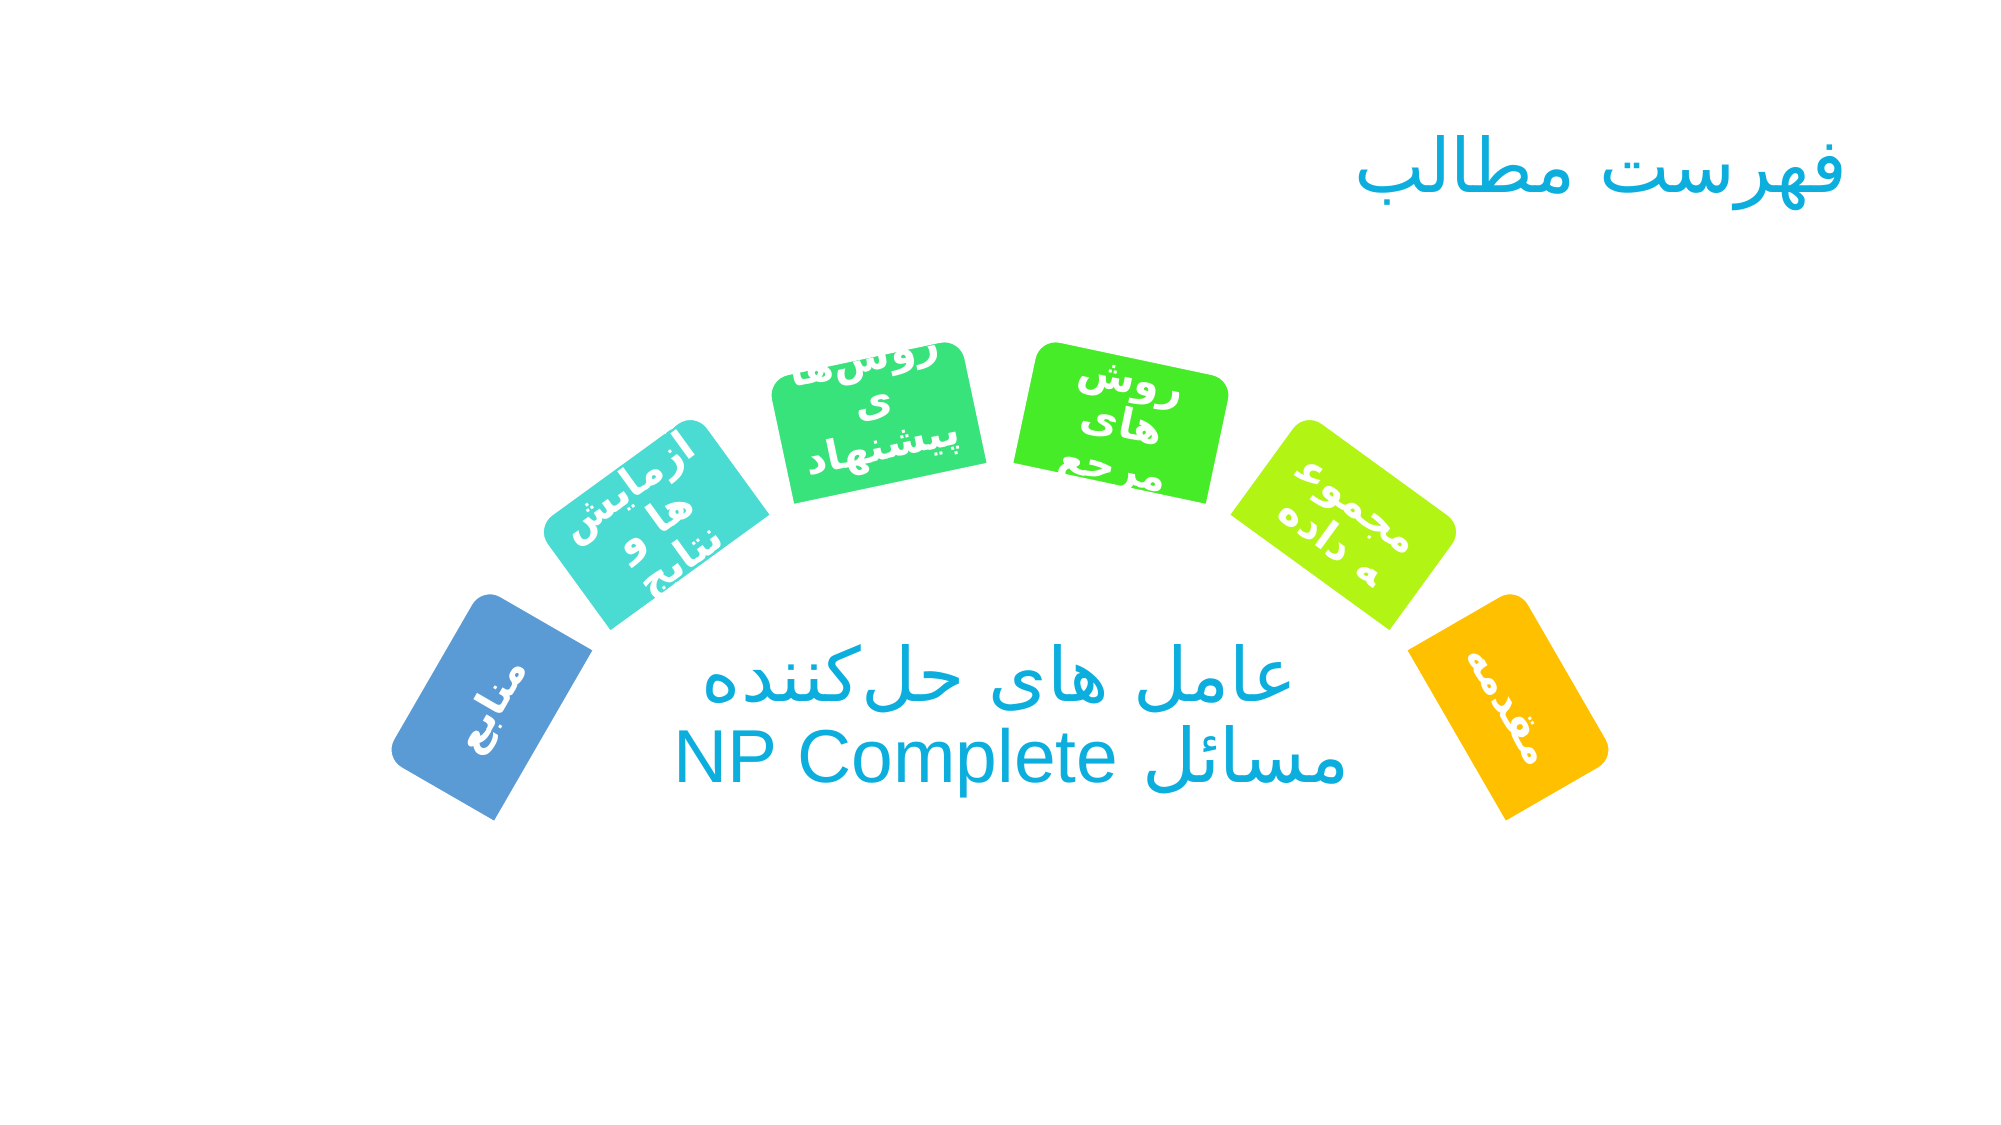

# فهرست مطالب
روش‌های پیشنهادی
روش های مرجع
آزمایش ها و نتایج
مجموعه داده
عامل های حل‌کننده مسائل NP Complete
منابع
مقدمه